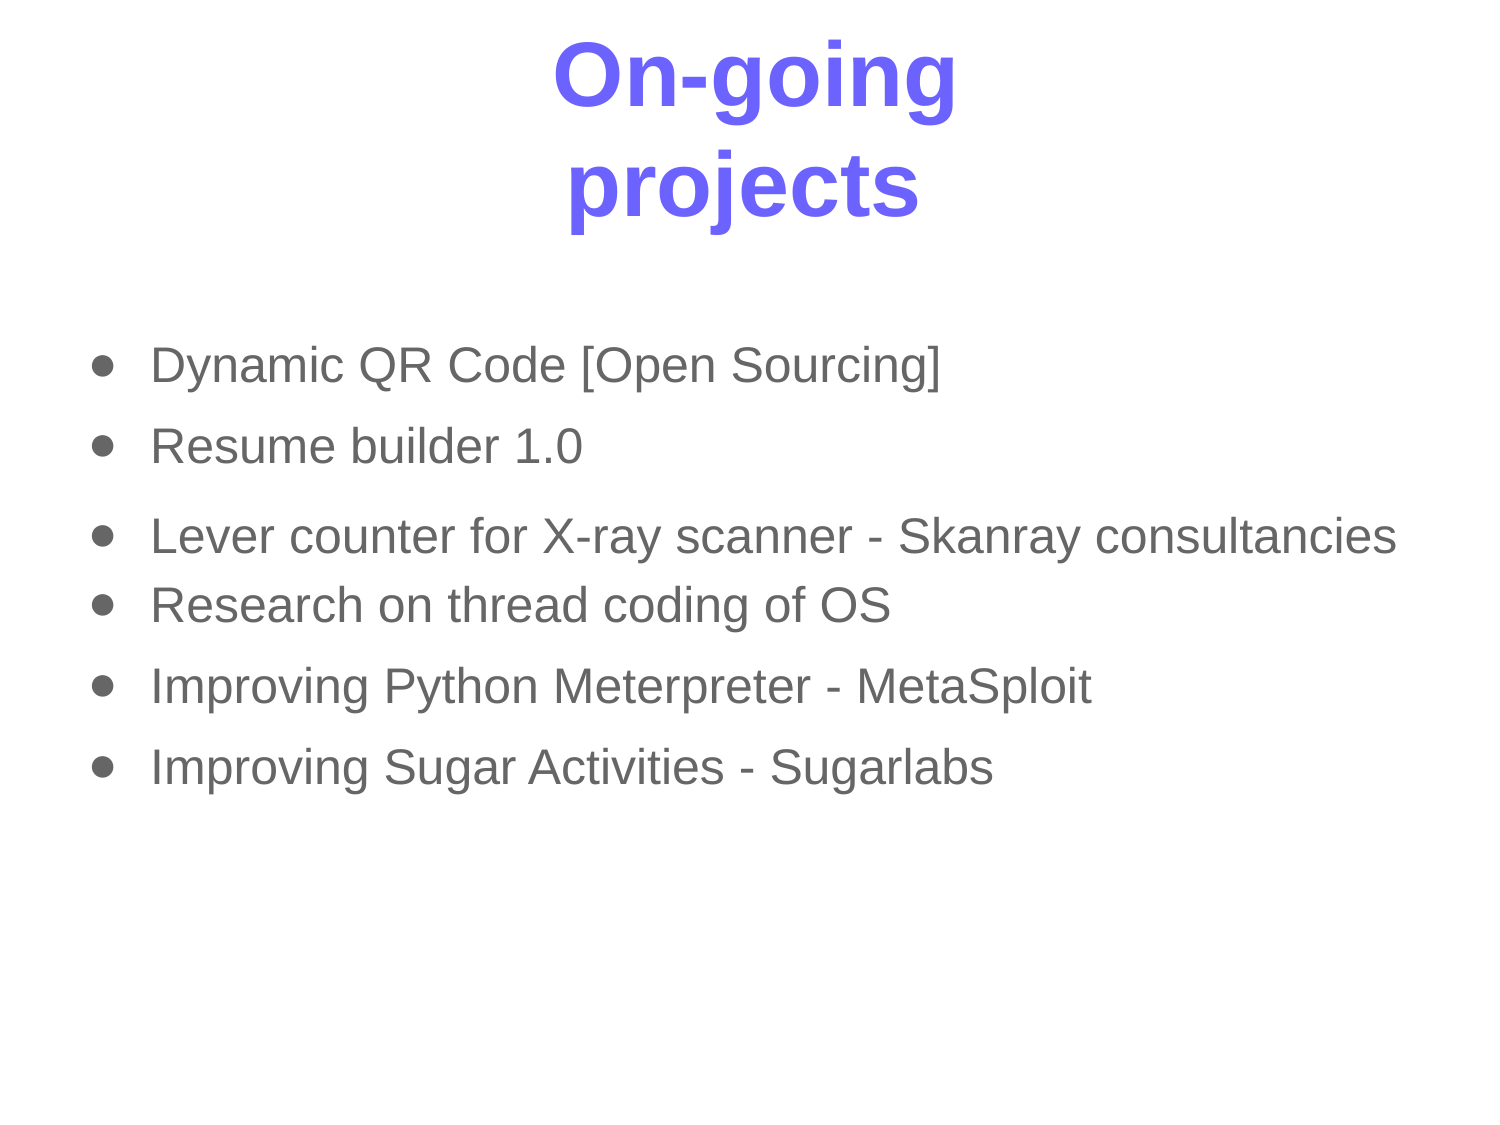

On-going projects
Dynamic QR Code [Open Sourcing]
Resume builder 1.0
Lever counter for X-ray scanner - Skanray consultancies
Research on thread coding of OS
Improving Python Meterpreter - MetaSploit
Improving Sugar Activities - Sugarlabs